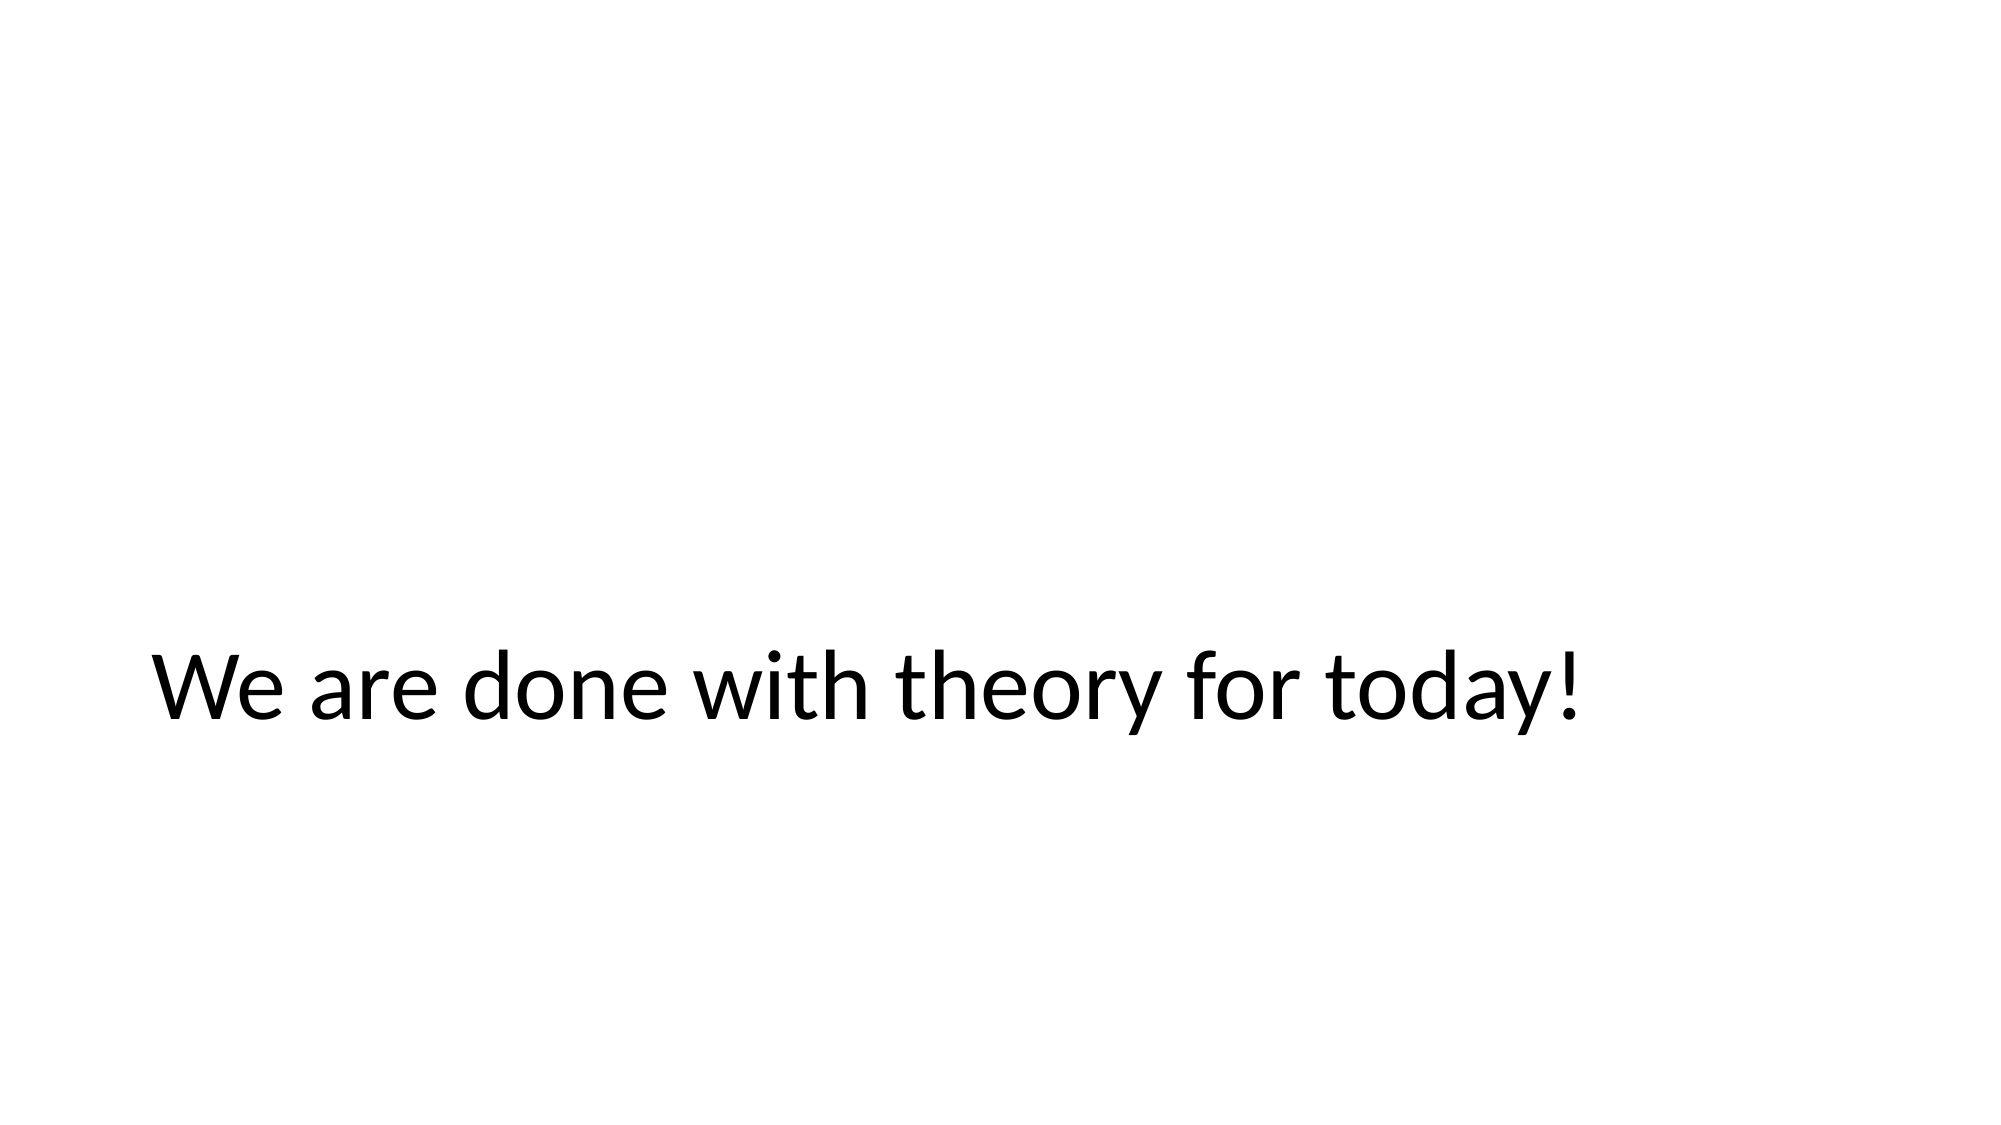

# We are done with theory for today!